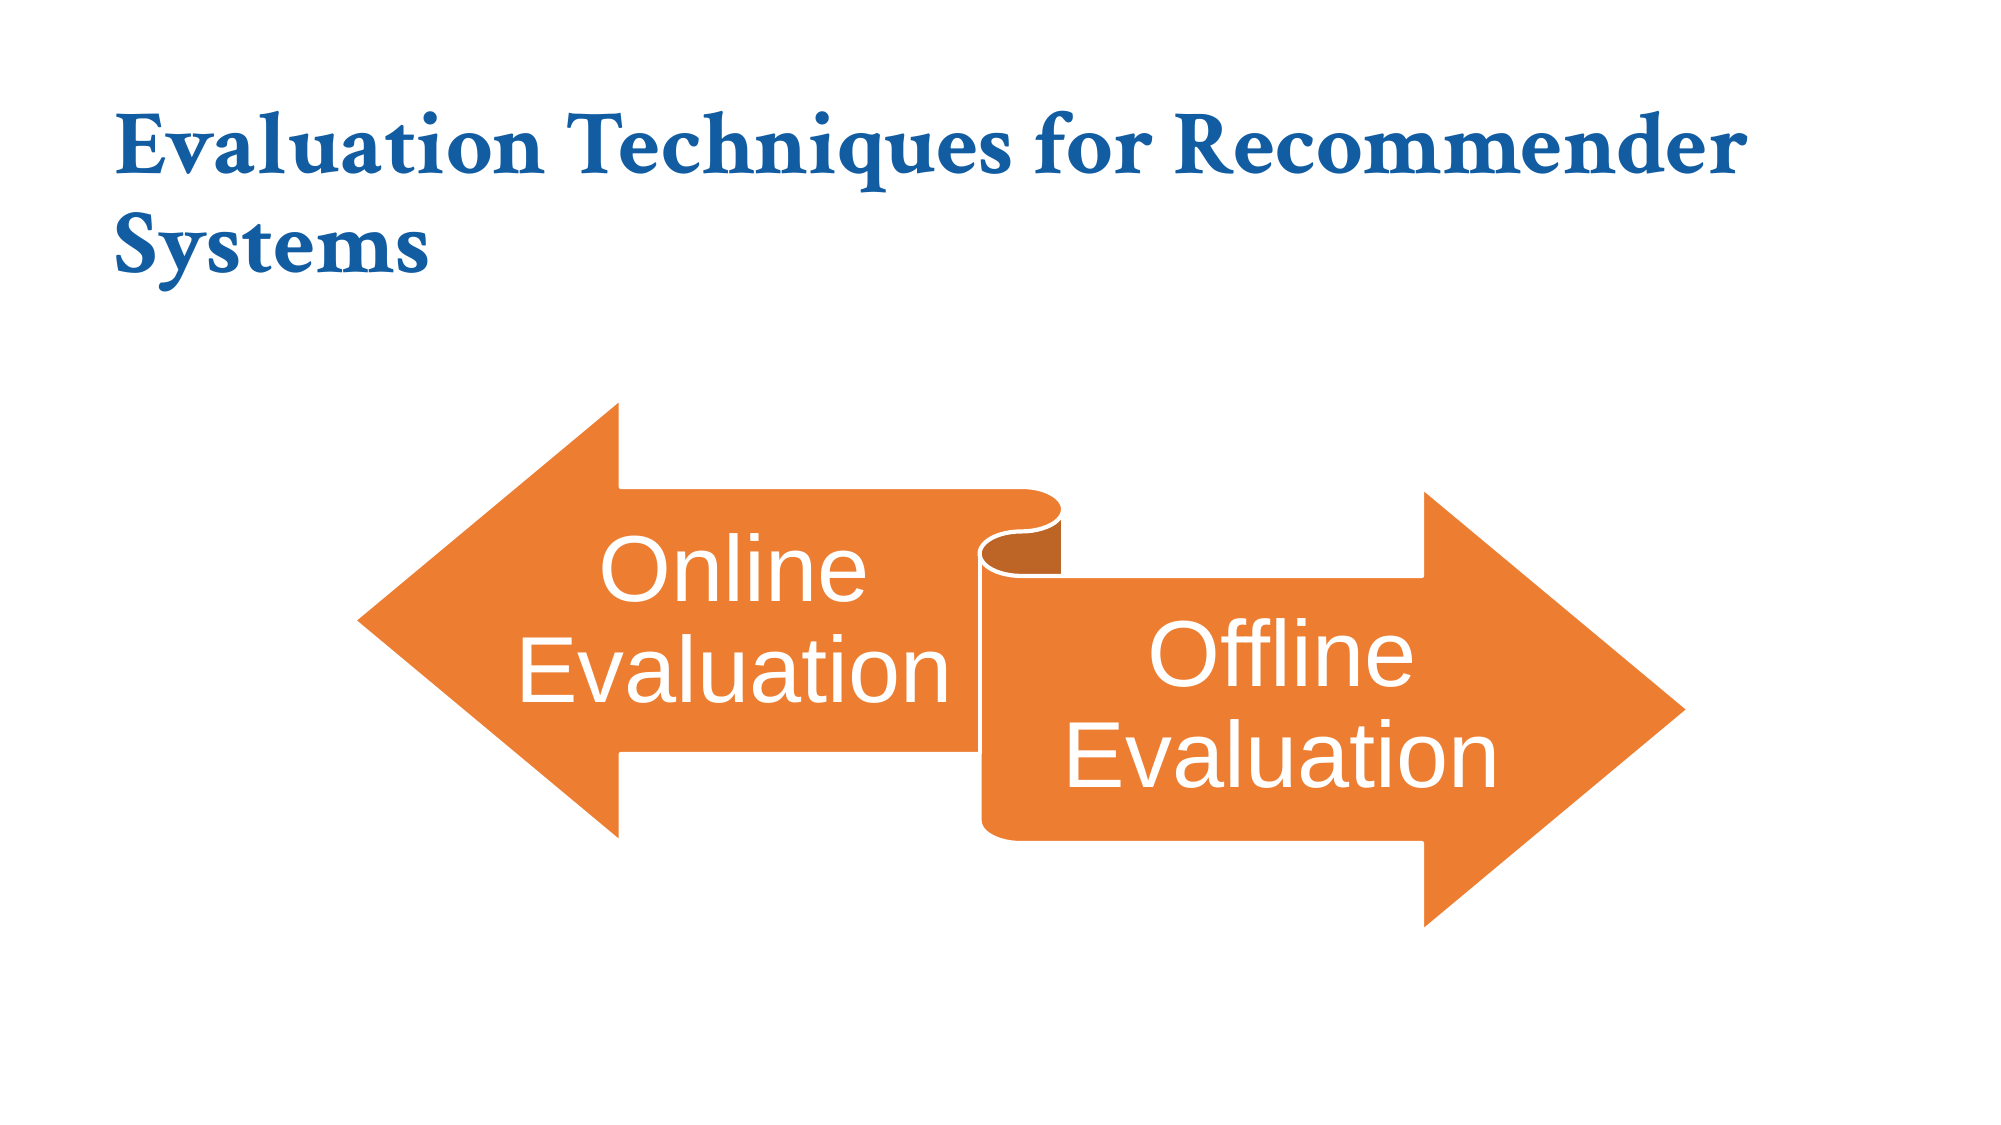

# Evaluation Techniques for Recommender Systems
Online Evaluation
Offline Evaluation